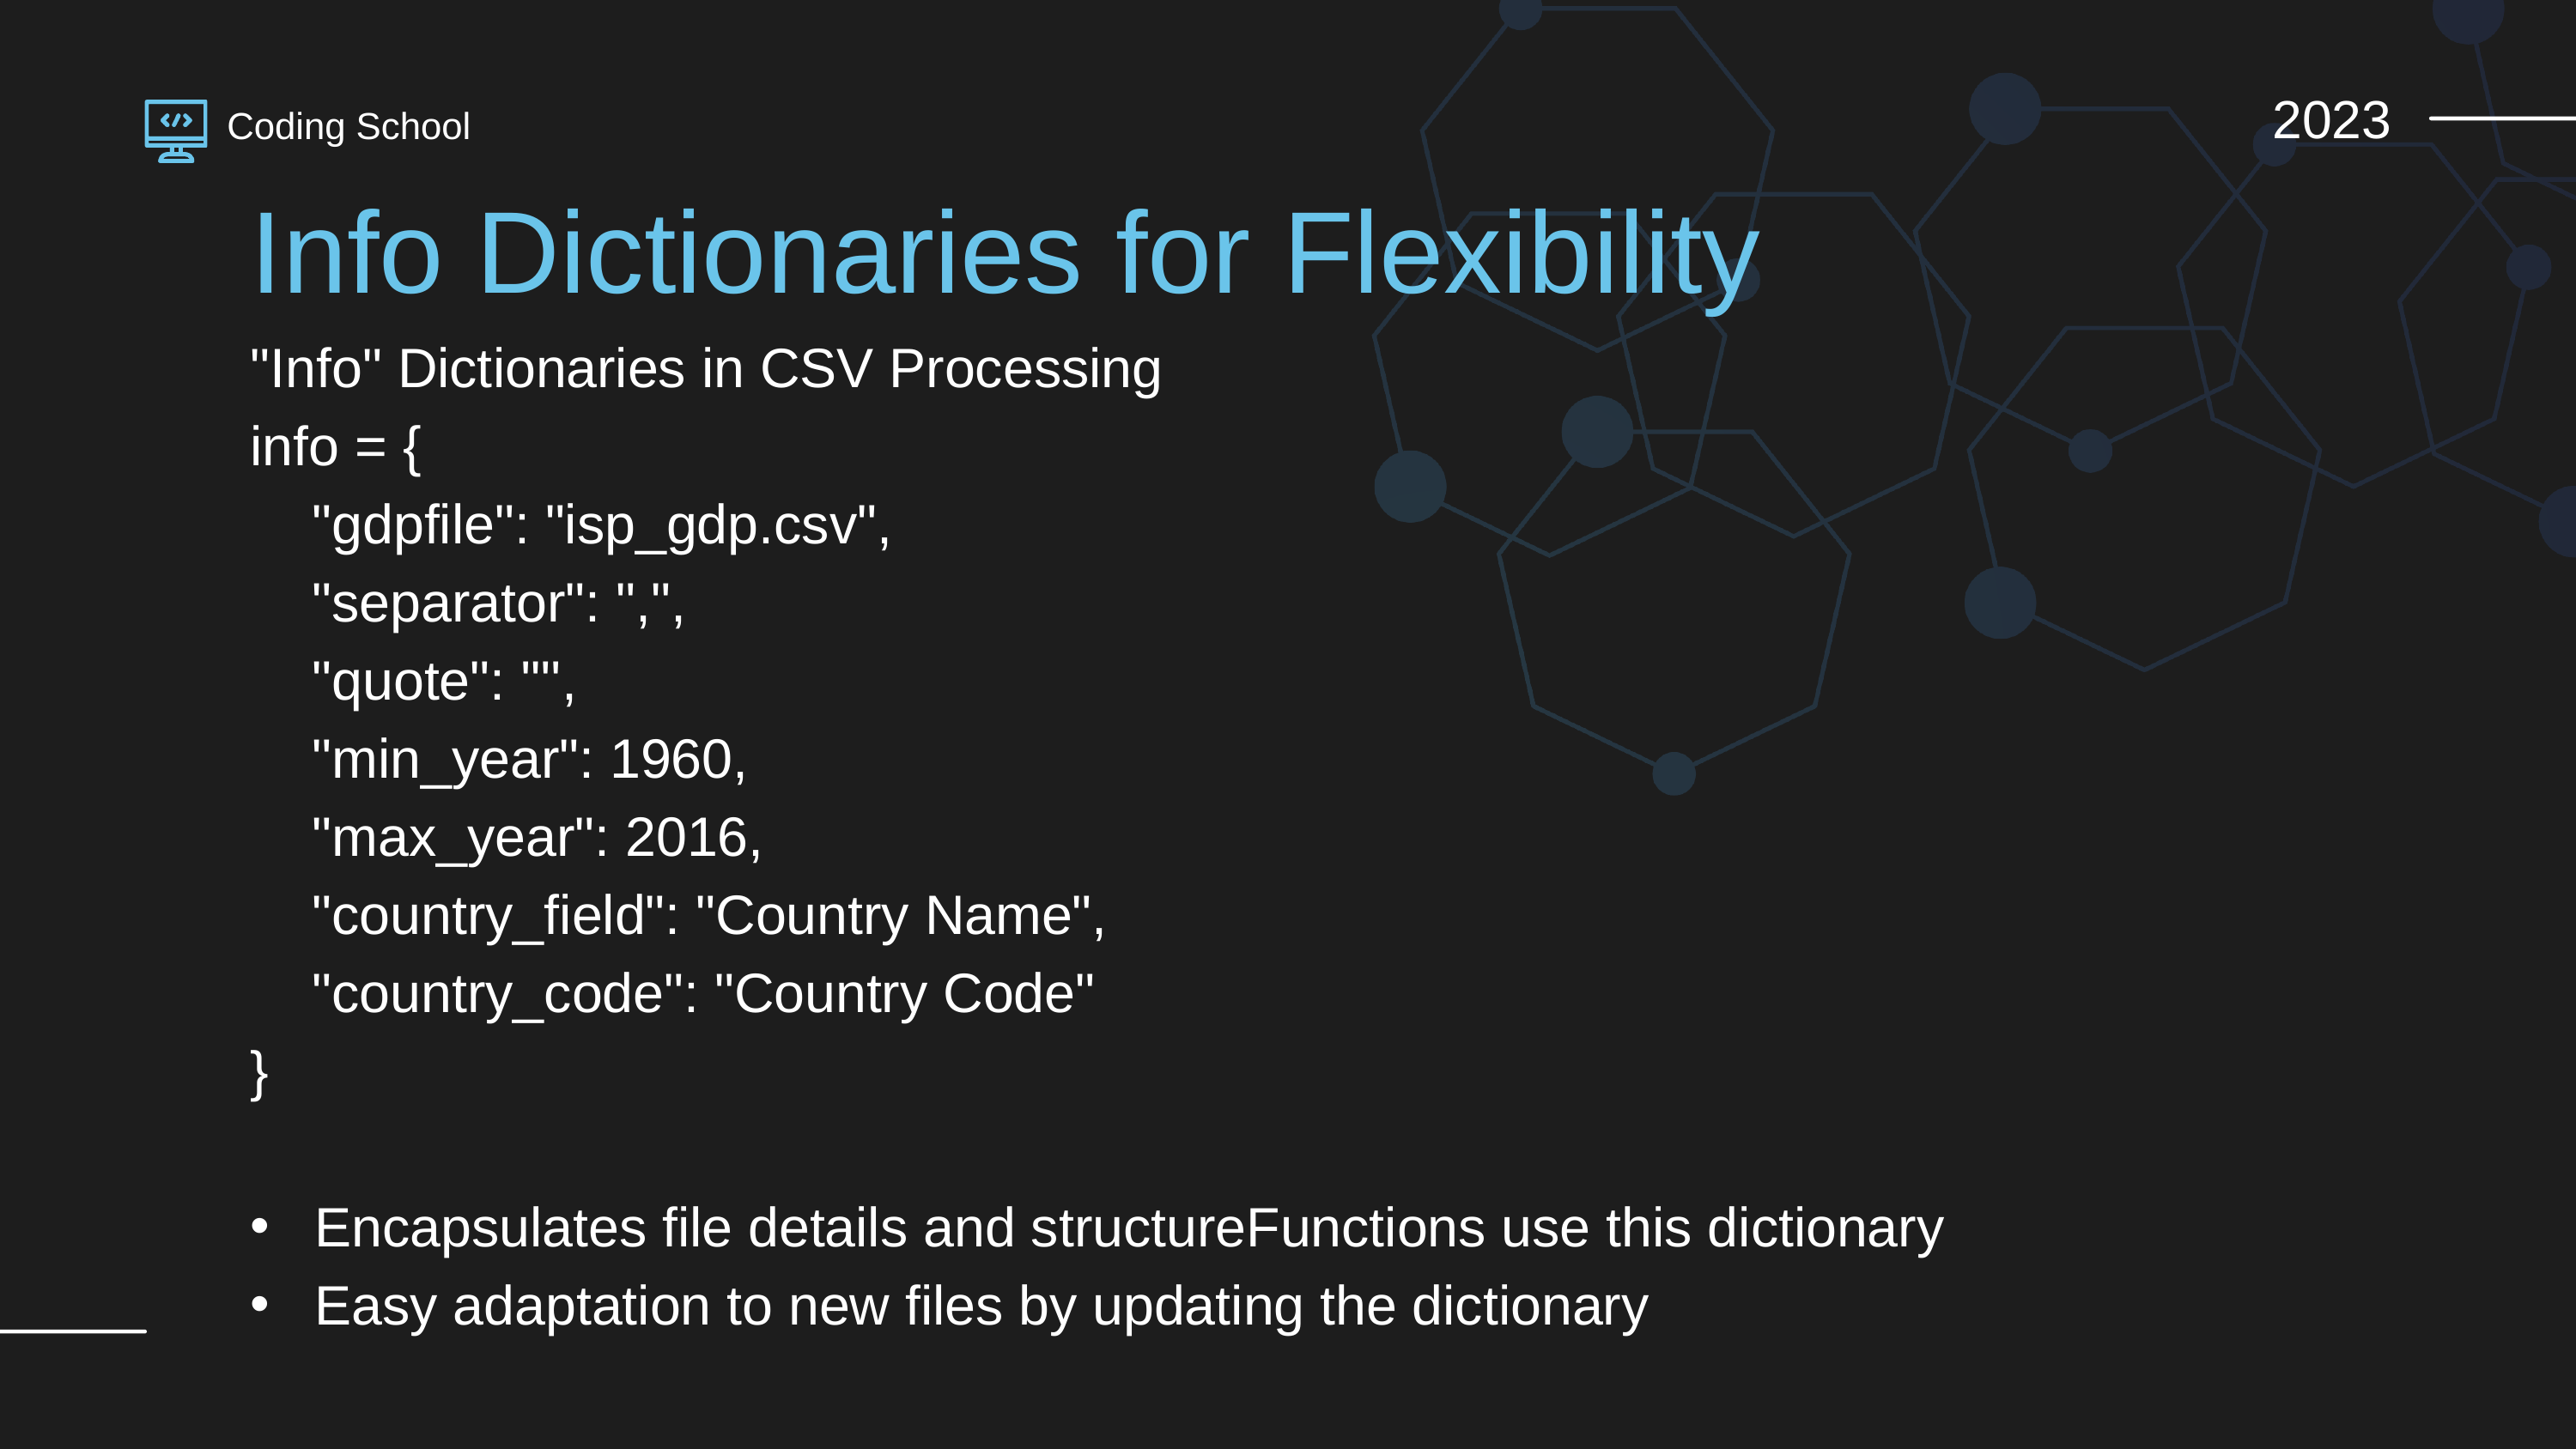

2023
Coding School

Info Dictionaries for Flexibility
"Info" Dictionaries in CSV Processing
info = {
    "gdpfile": "isp_gdp.csv",
    "separator": ",",
    "quote": '"',
    "min_year": 1960,
    "max_year": 2016,
    "country_field": "Country Name",
    "country_code": "Country Code"
}

Encapsulates file details and structureFunctions use this dictionary
Easy adaptation to new files by updating the dictionary